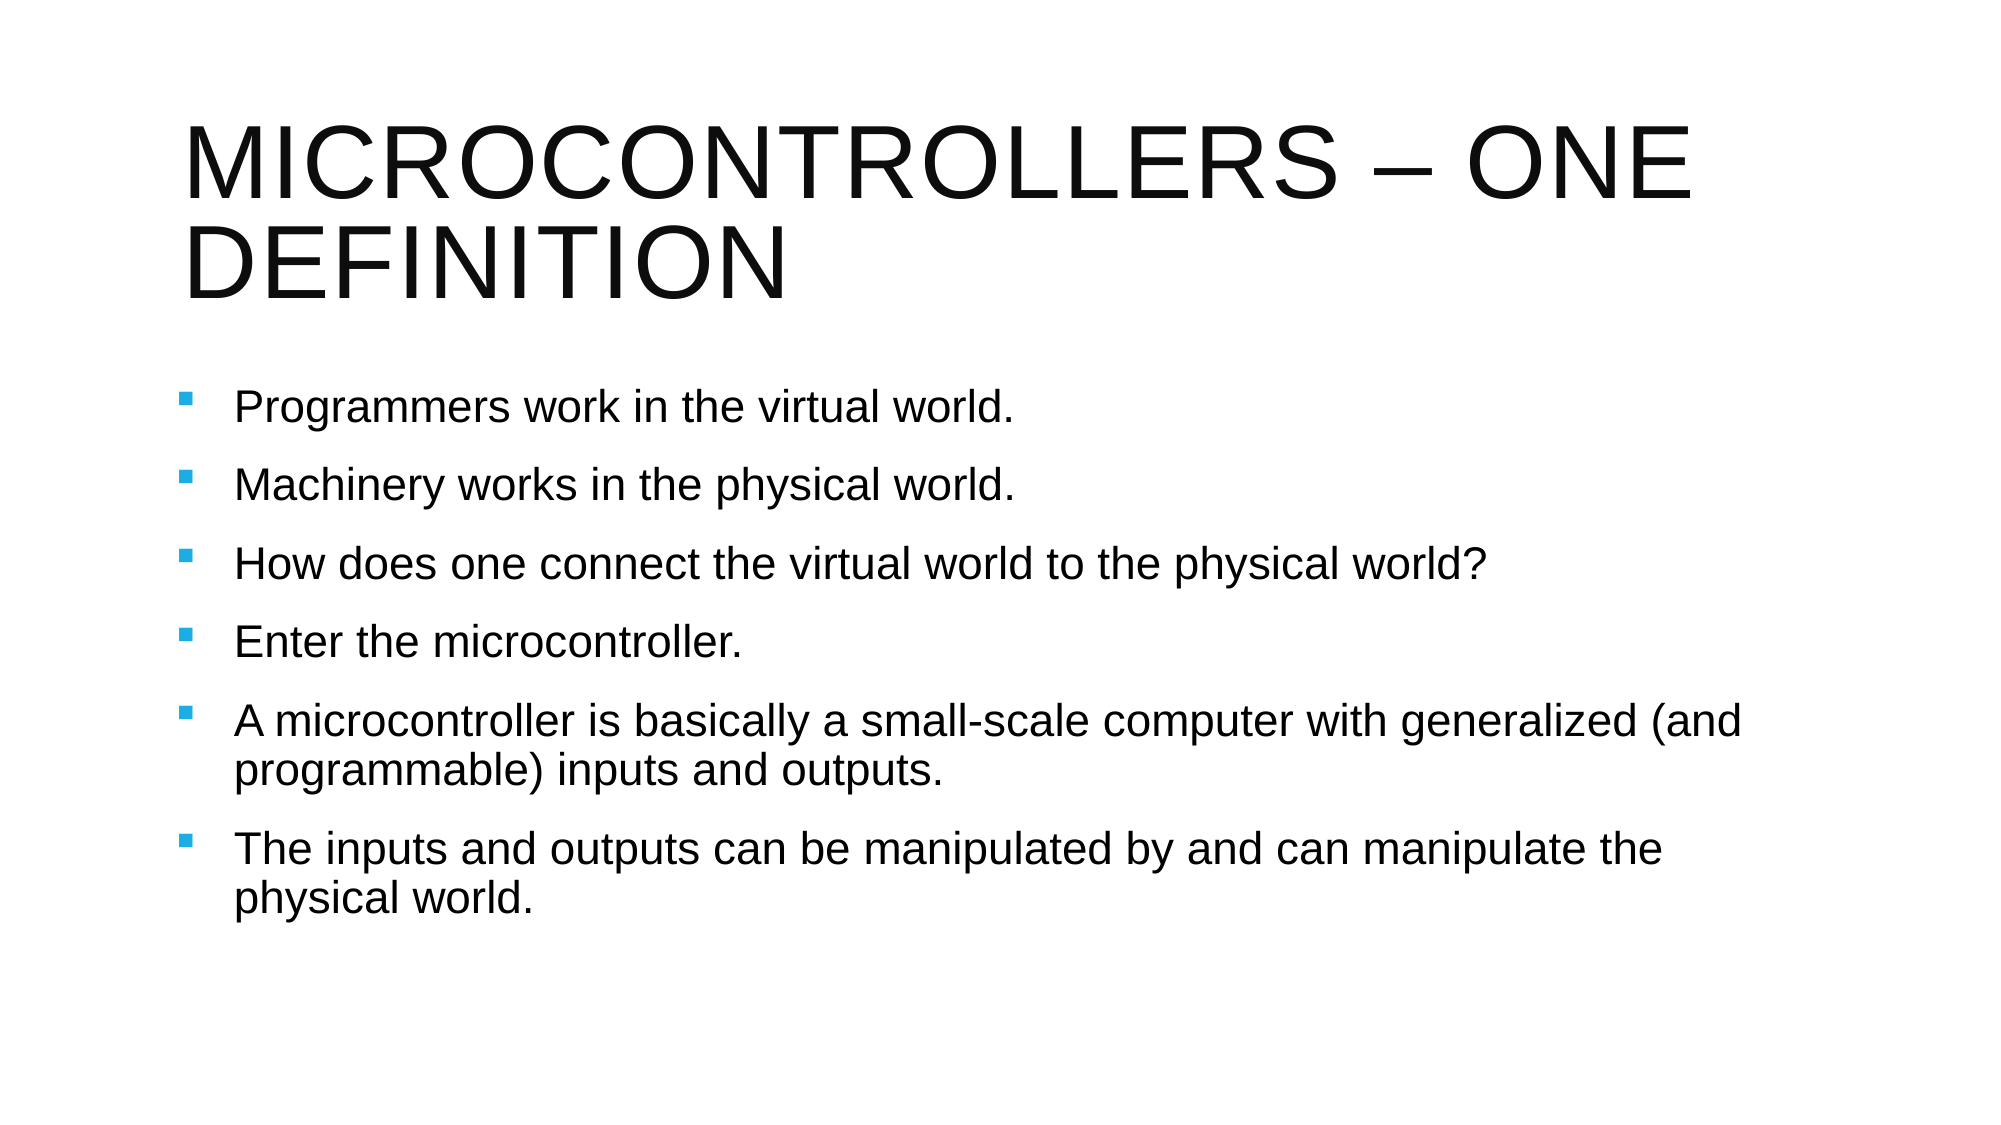

Microcontrollers – One Definition
Programmers work in the virtual world.
Machinery works in the physical world.
How does one connect the virtual world to the physical world?
Enter the microcontroller.
A microcontroller is basically a small-scale computer with generalized (and programmable) inputs and outputs.
The inputs and outputs can be manipulated by and can manipulate the physical world.